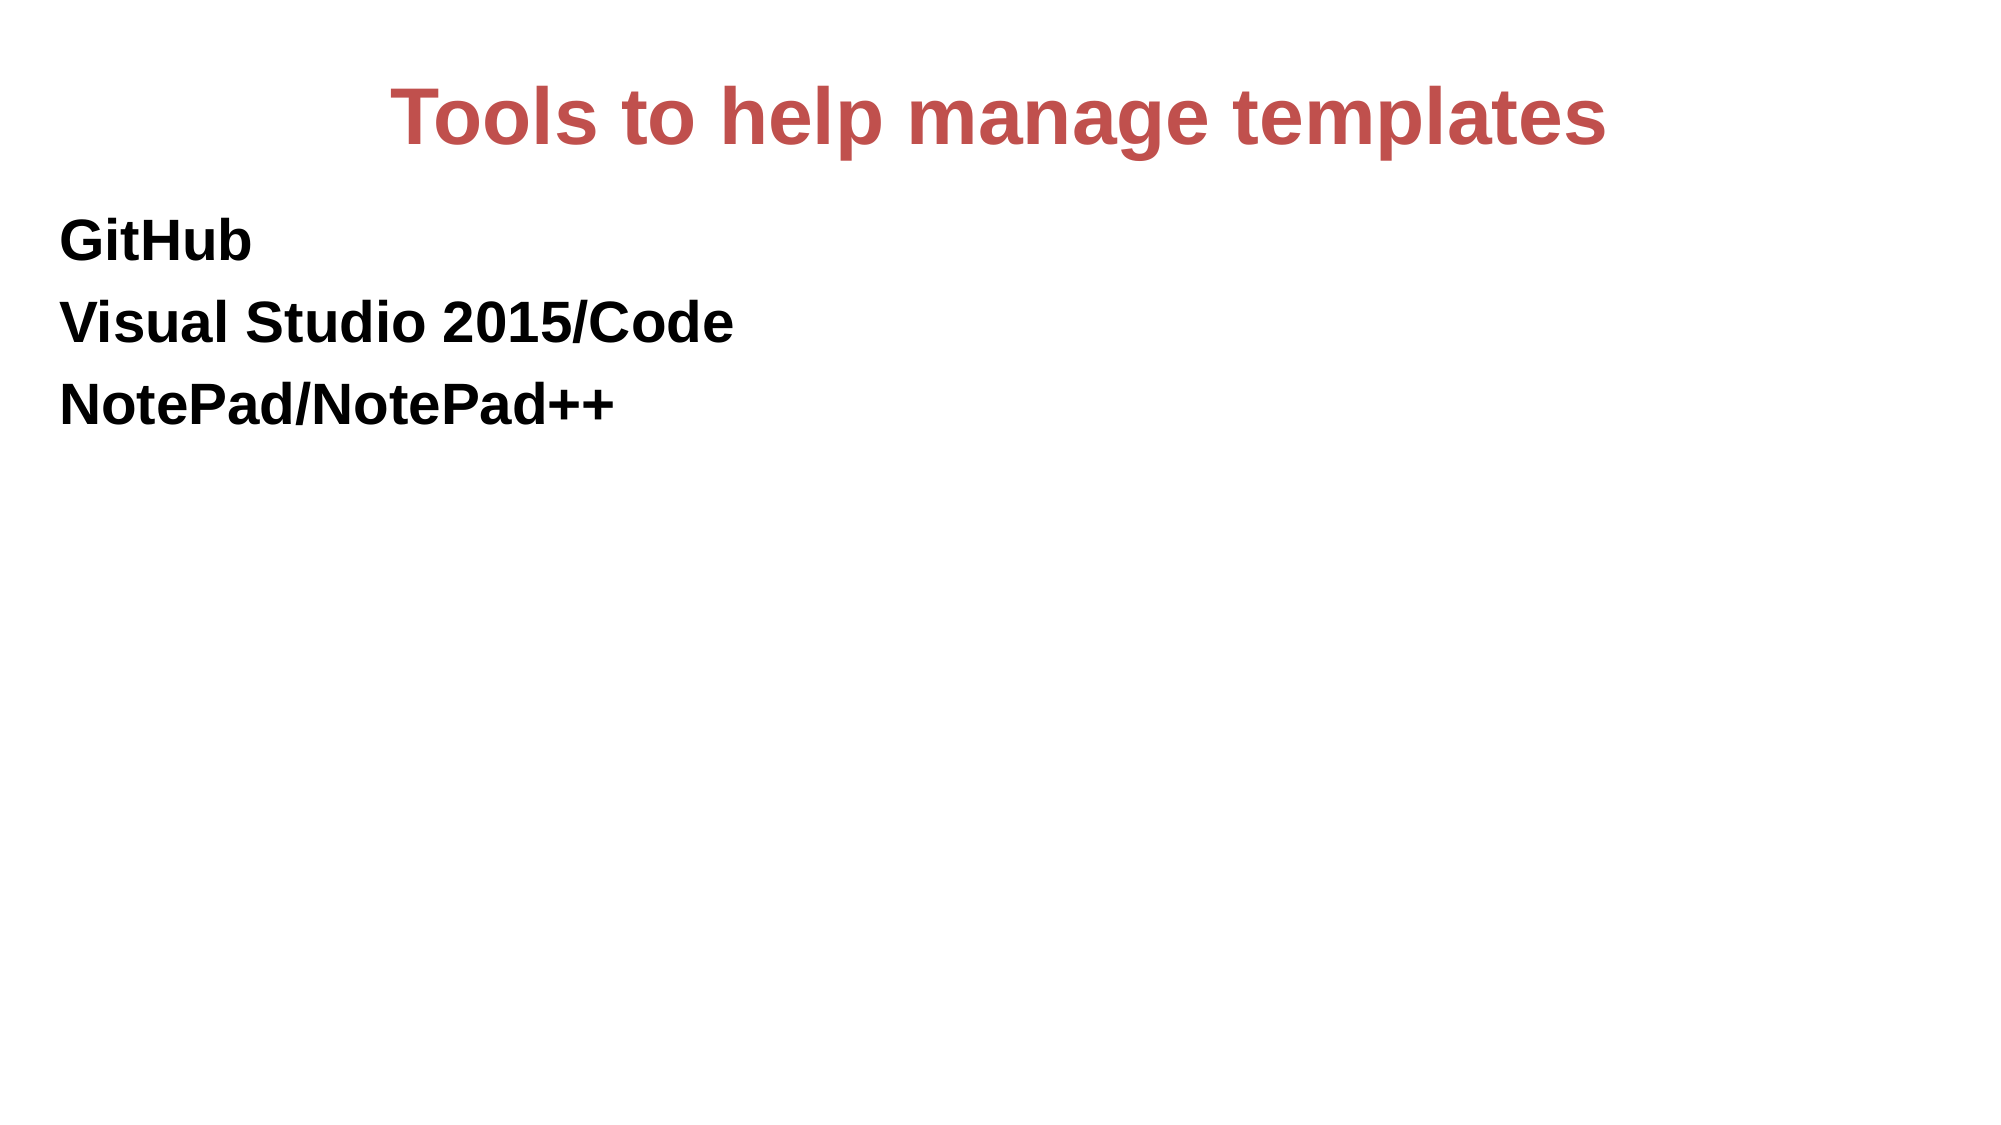

# Tools to help manage templates
GitHub
Visual Studio 2015/Code
NotePad/NotePad++